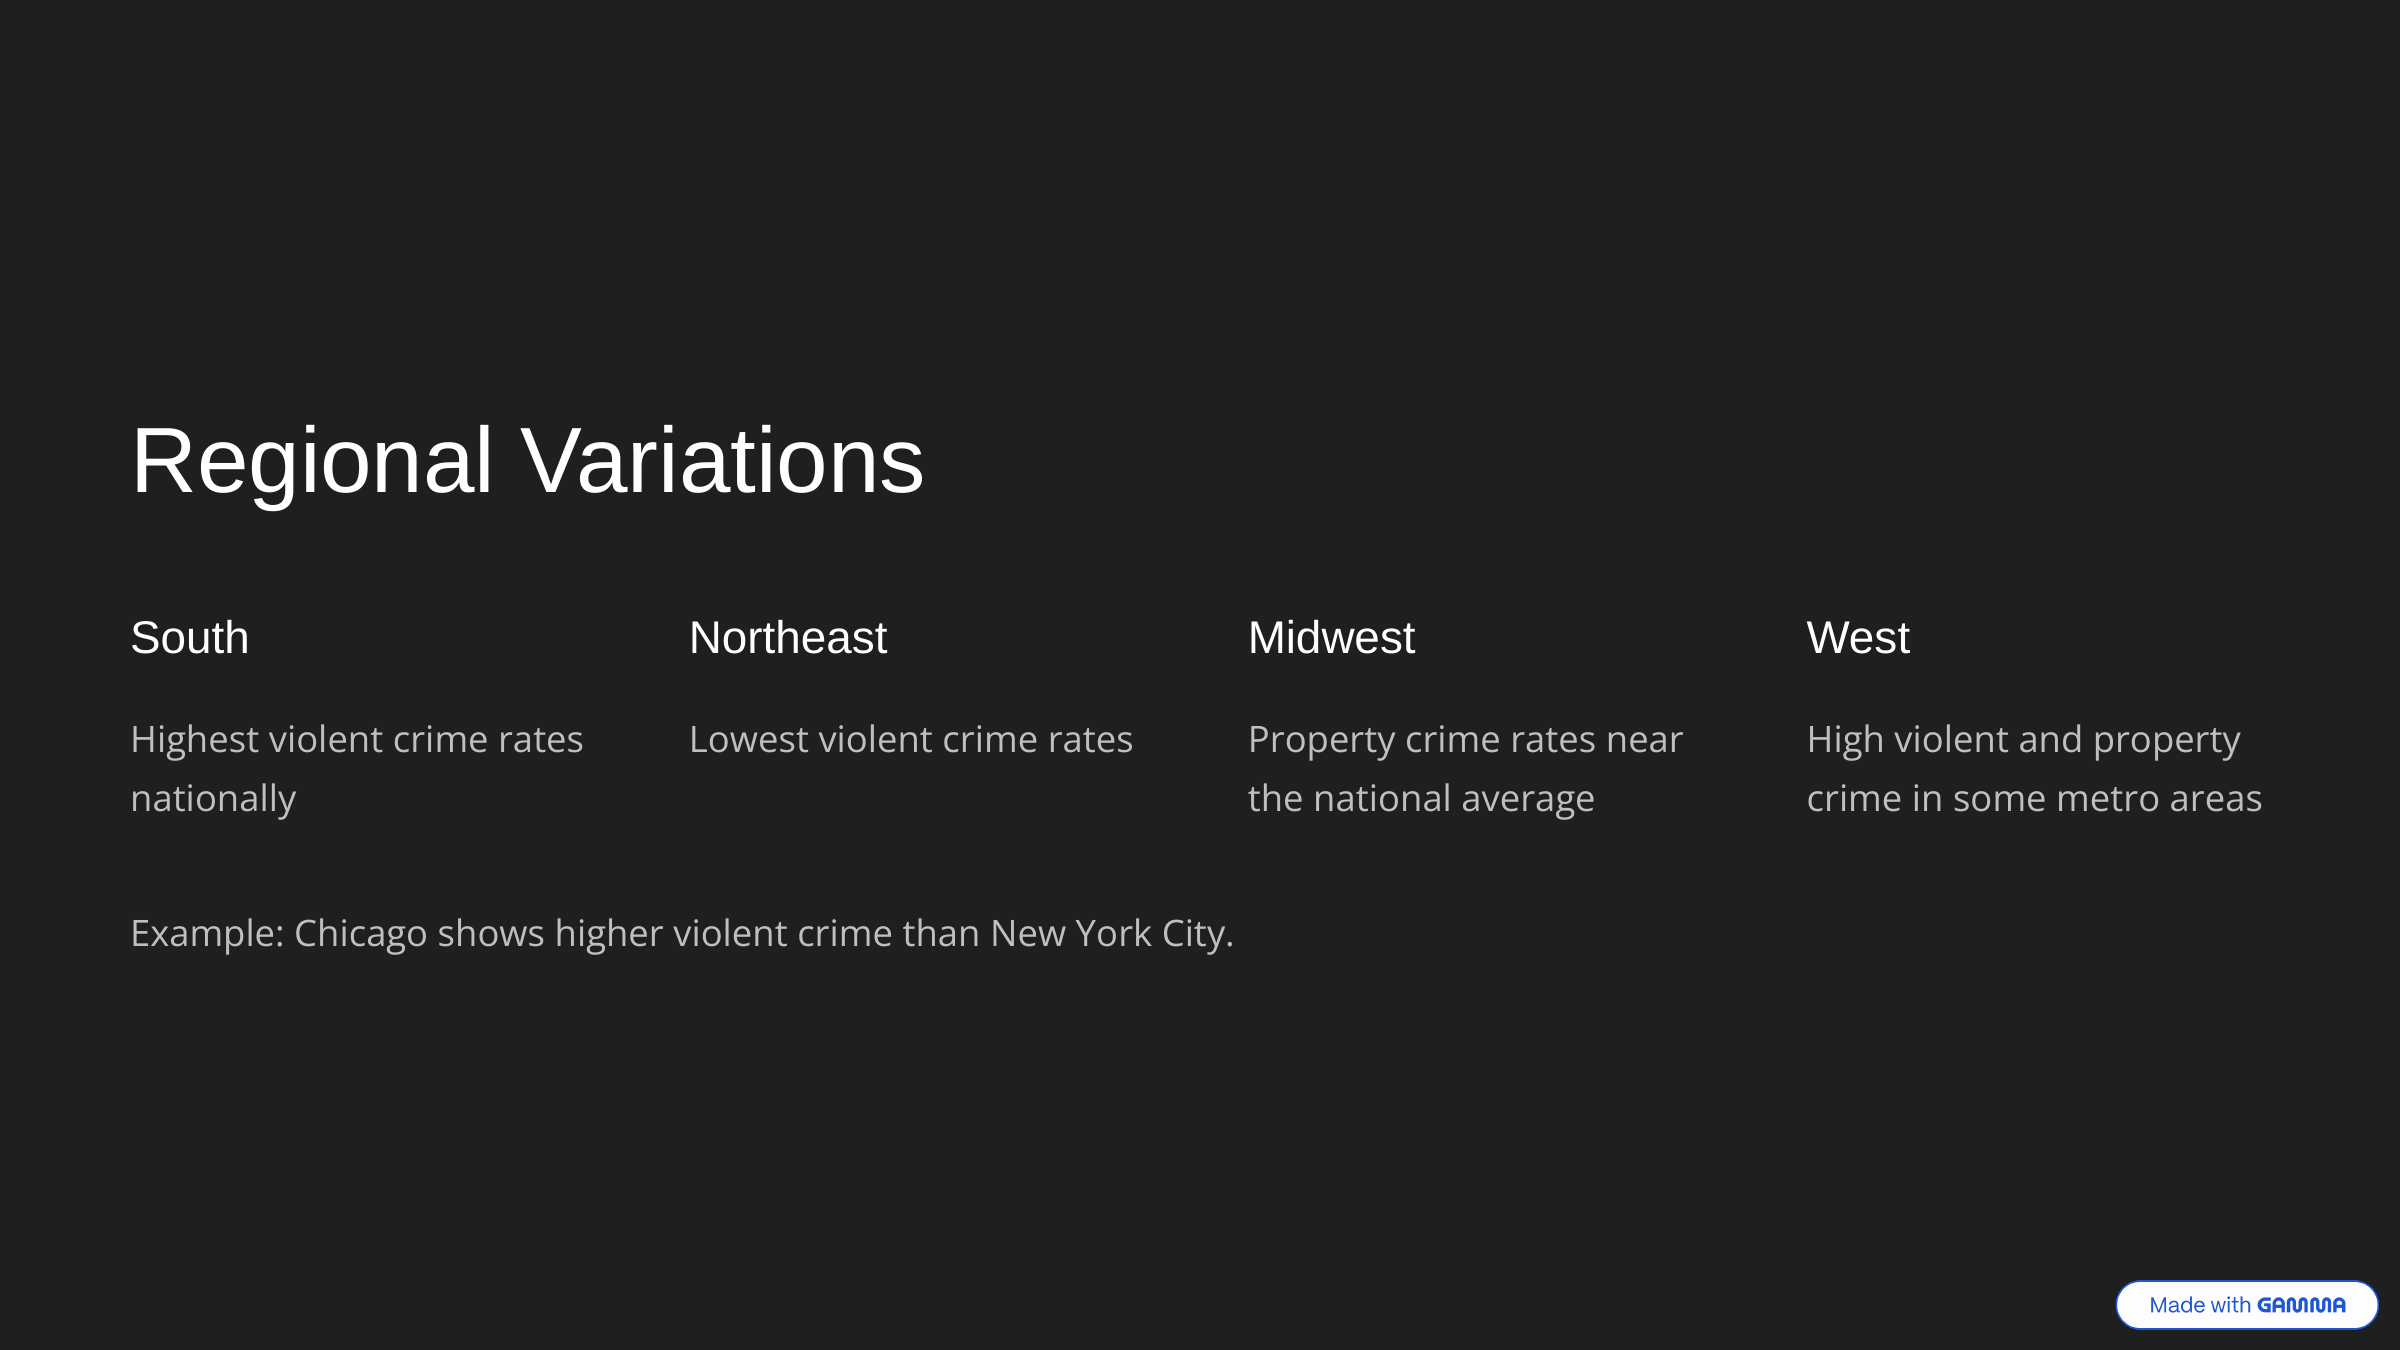

Regional Variations
South
Northeast
Midwest
West
Highest violent crime rates nationally
Lowest violent crime rates
Property crime rates near the national average
High violent and property crime in some metro areas
Example: Chicago shows higher violent crime than New York City.